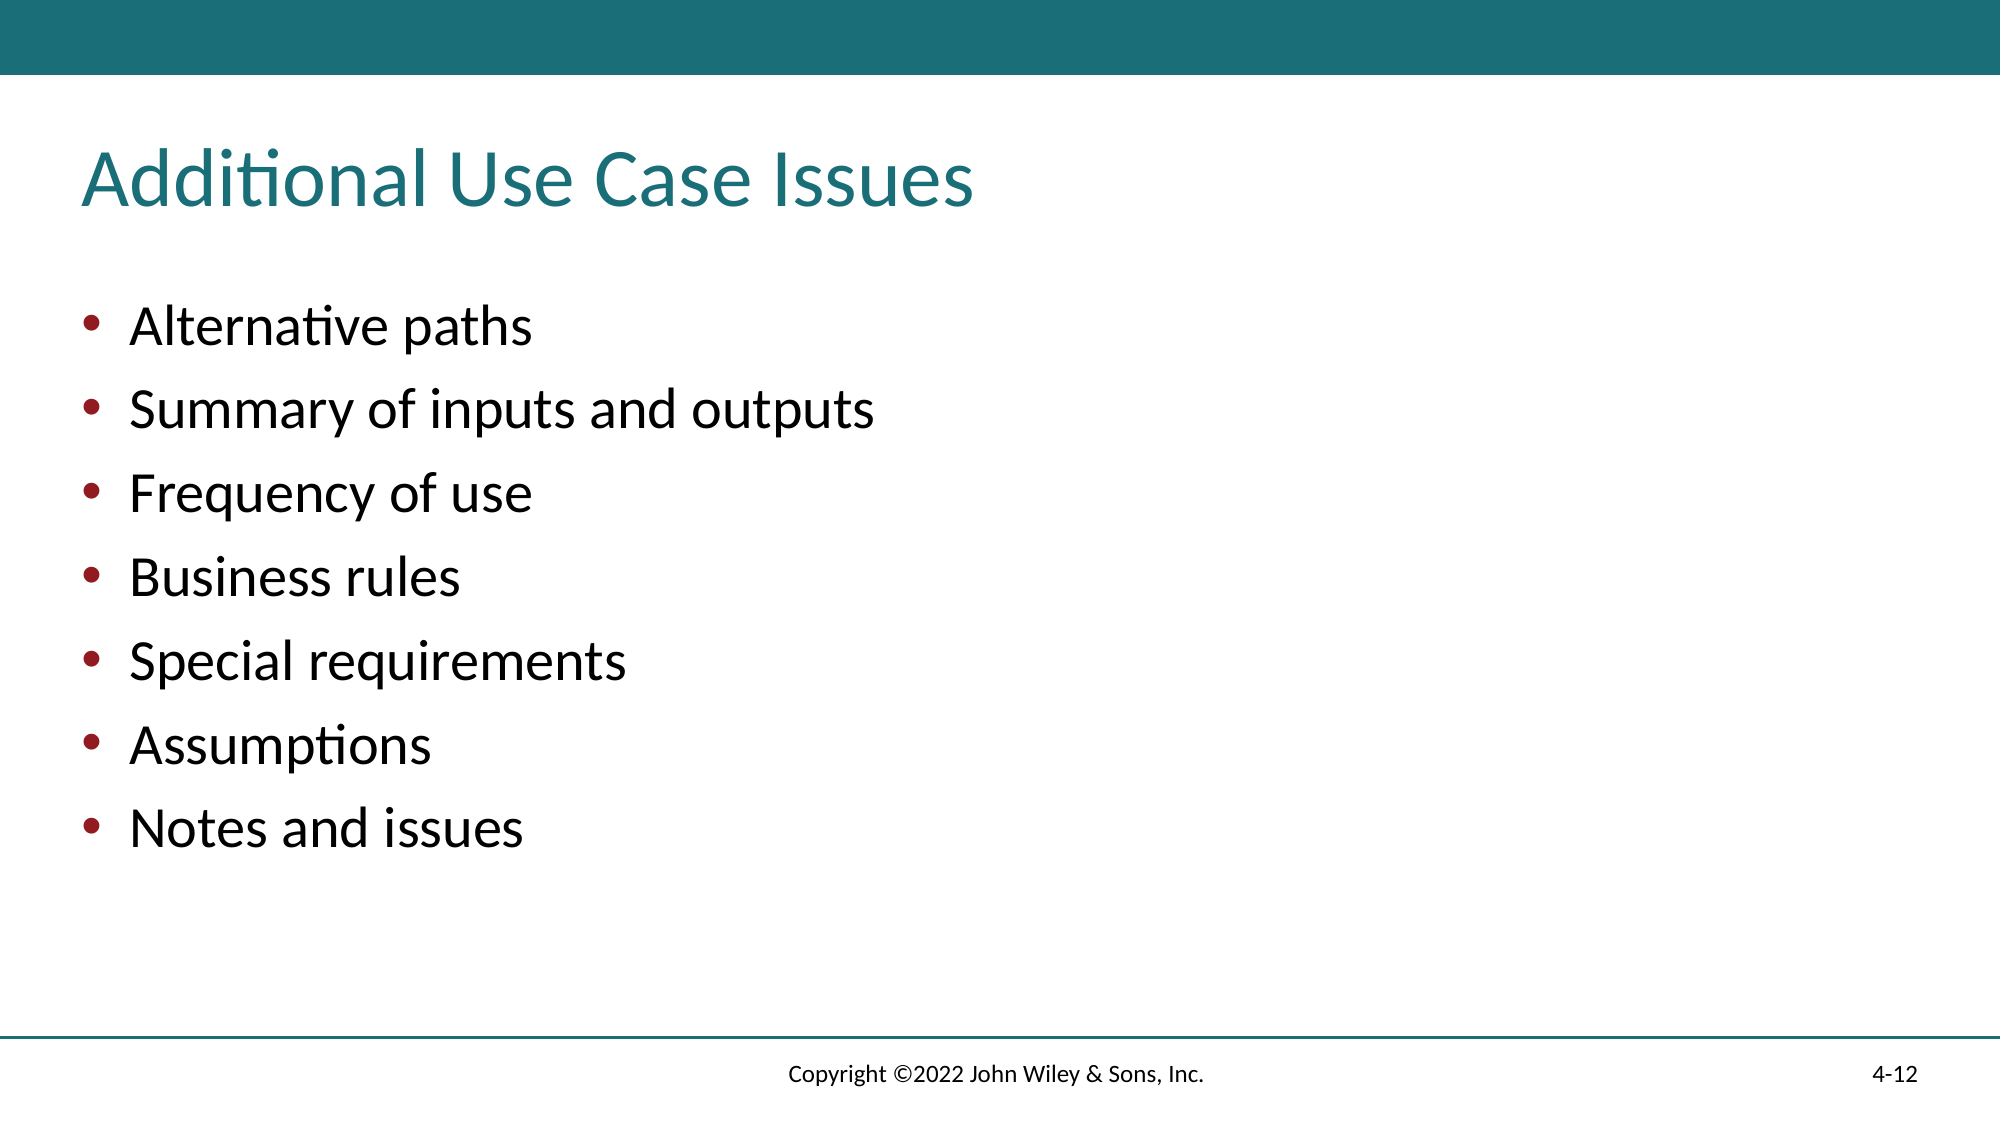

# Additional Use Case Issues
Alternative paths
Summary of inputs and outputs
Frequency of use
Business rules
Special requirements
Assumptions
Notes and issues
Copyright ©2022 John Wiley & Sons, Inc.
4-12